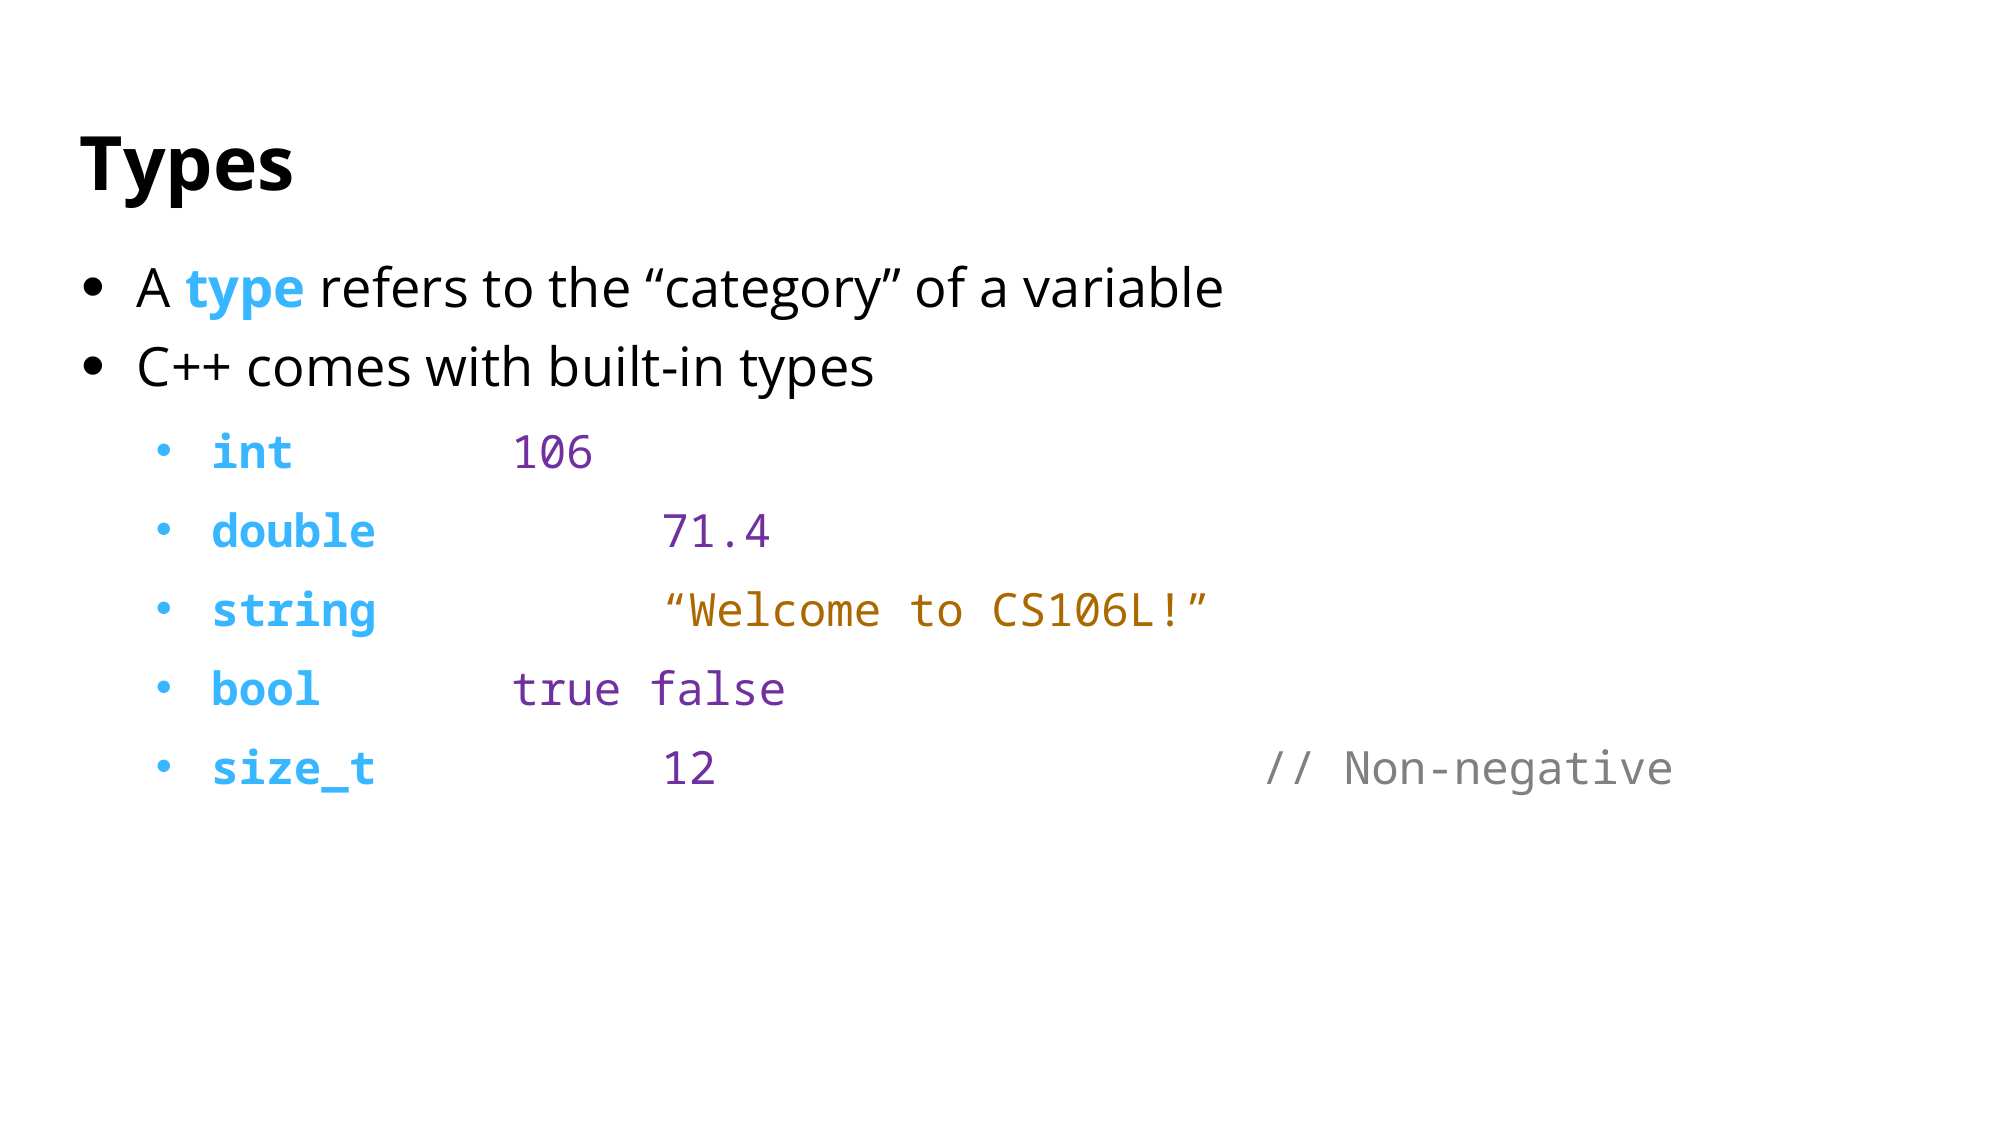

# Types
A type refers to the “category” of a variable
C++ comes with built-in types
int		106
double		71.4
string		“Welcome to CS106L!”
bool		true false
size_t		12				// Non-negative